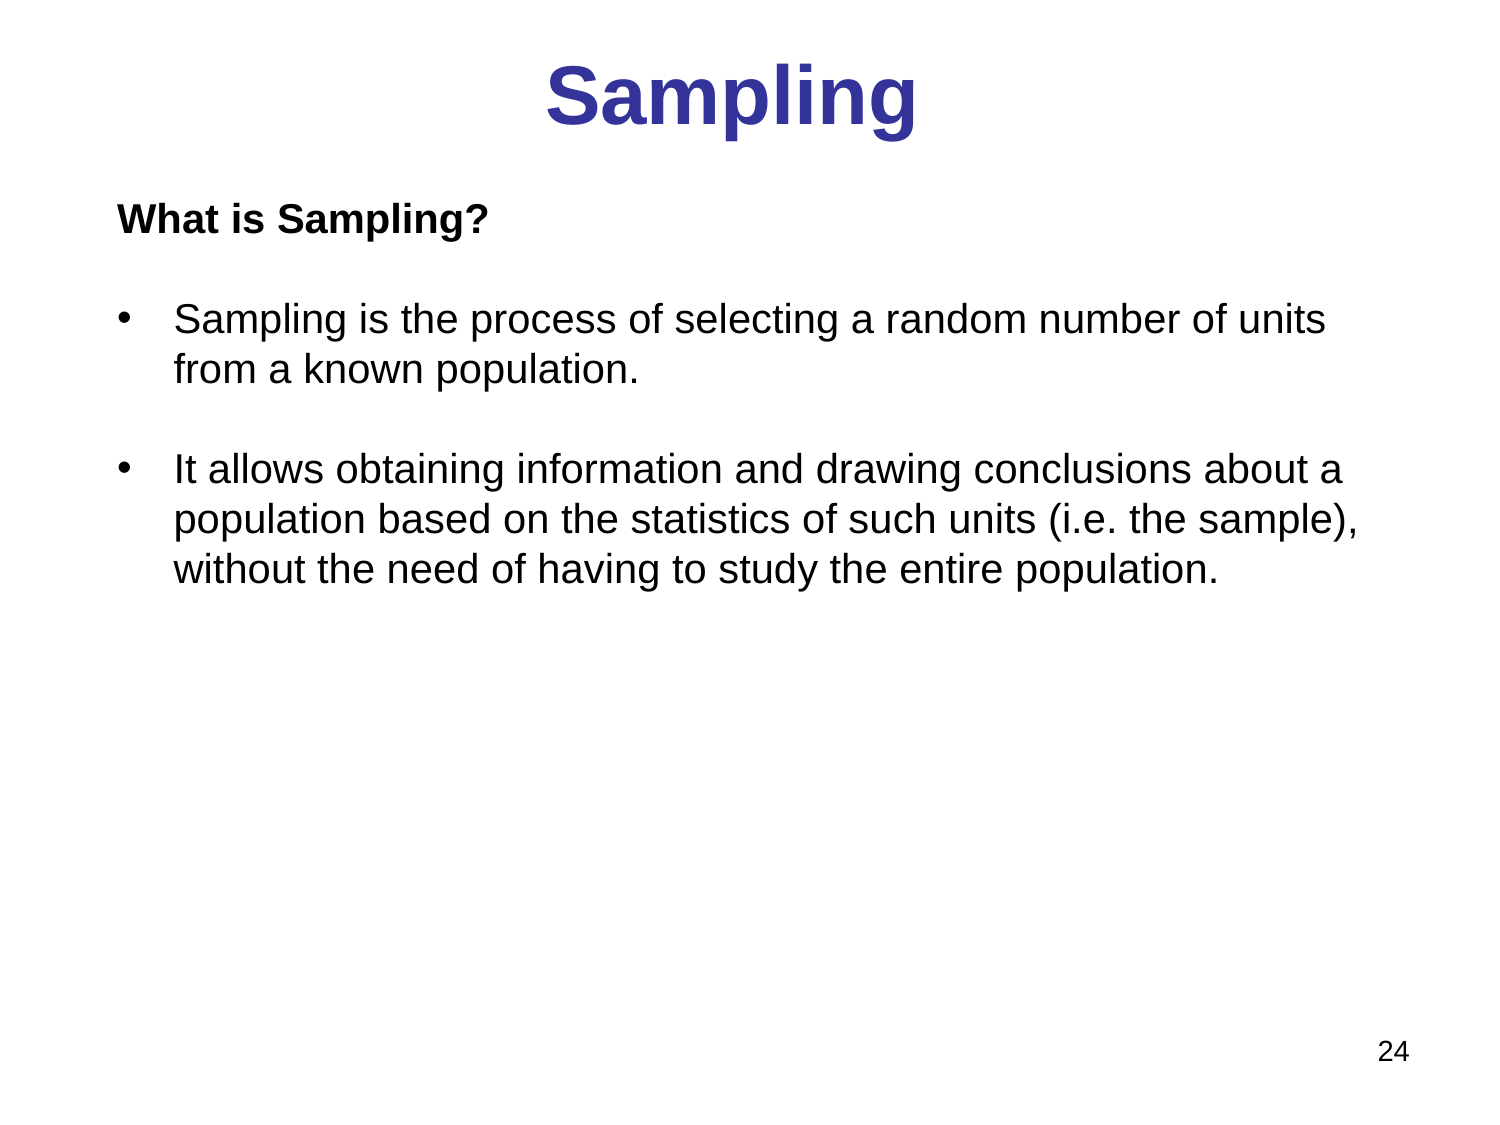

# Sampling

What is Sampling?

Sampling is the process of selecting a random number of units from a known population.

It allows obtaining information and drawing conclusions about a population based on the statistics of such units (i.e. the sample), without the need of having to study the entire population.

24